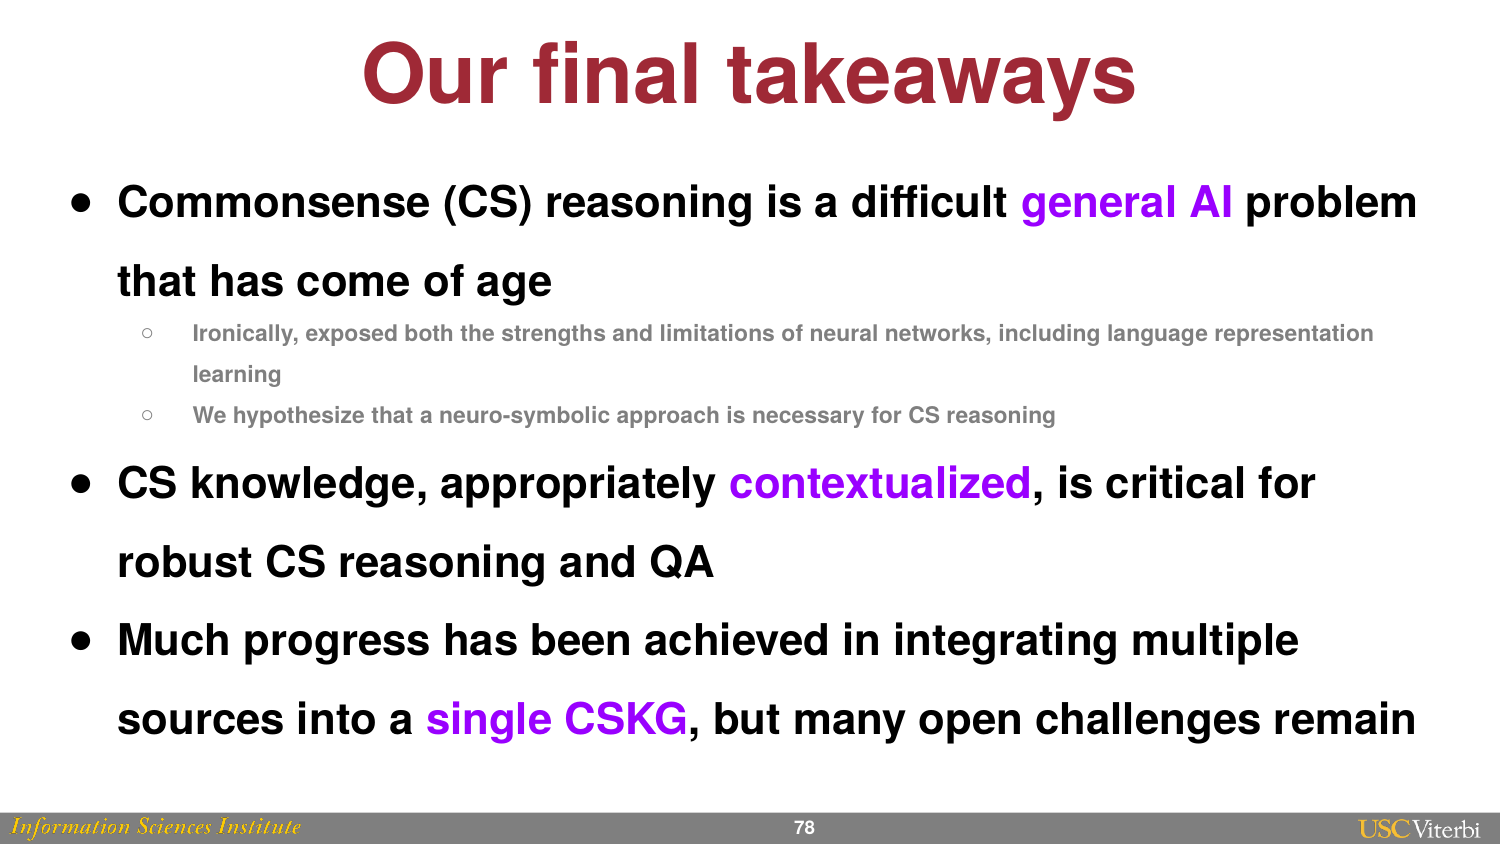

# Our final takeaways
Commonsense (CS) reasoning is a difficult general AI problem that has come of age
Ironically, exposed both the strengths and limitations of neural networks, including language representation learning
We hypothesize that a neuro-symbolic approach is necessary for CS reasoning
CS knowledge, appropriately contextualized, is critical for robust CS reasoning and QA
Much progress has been achieved in integrating multiple sources into a single CSKG, but many open challenges remain
78